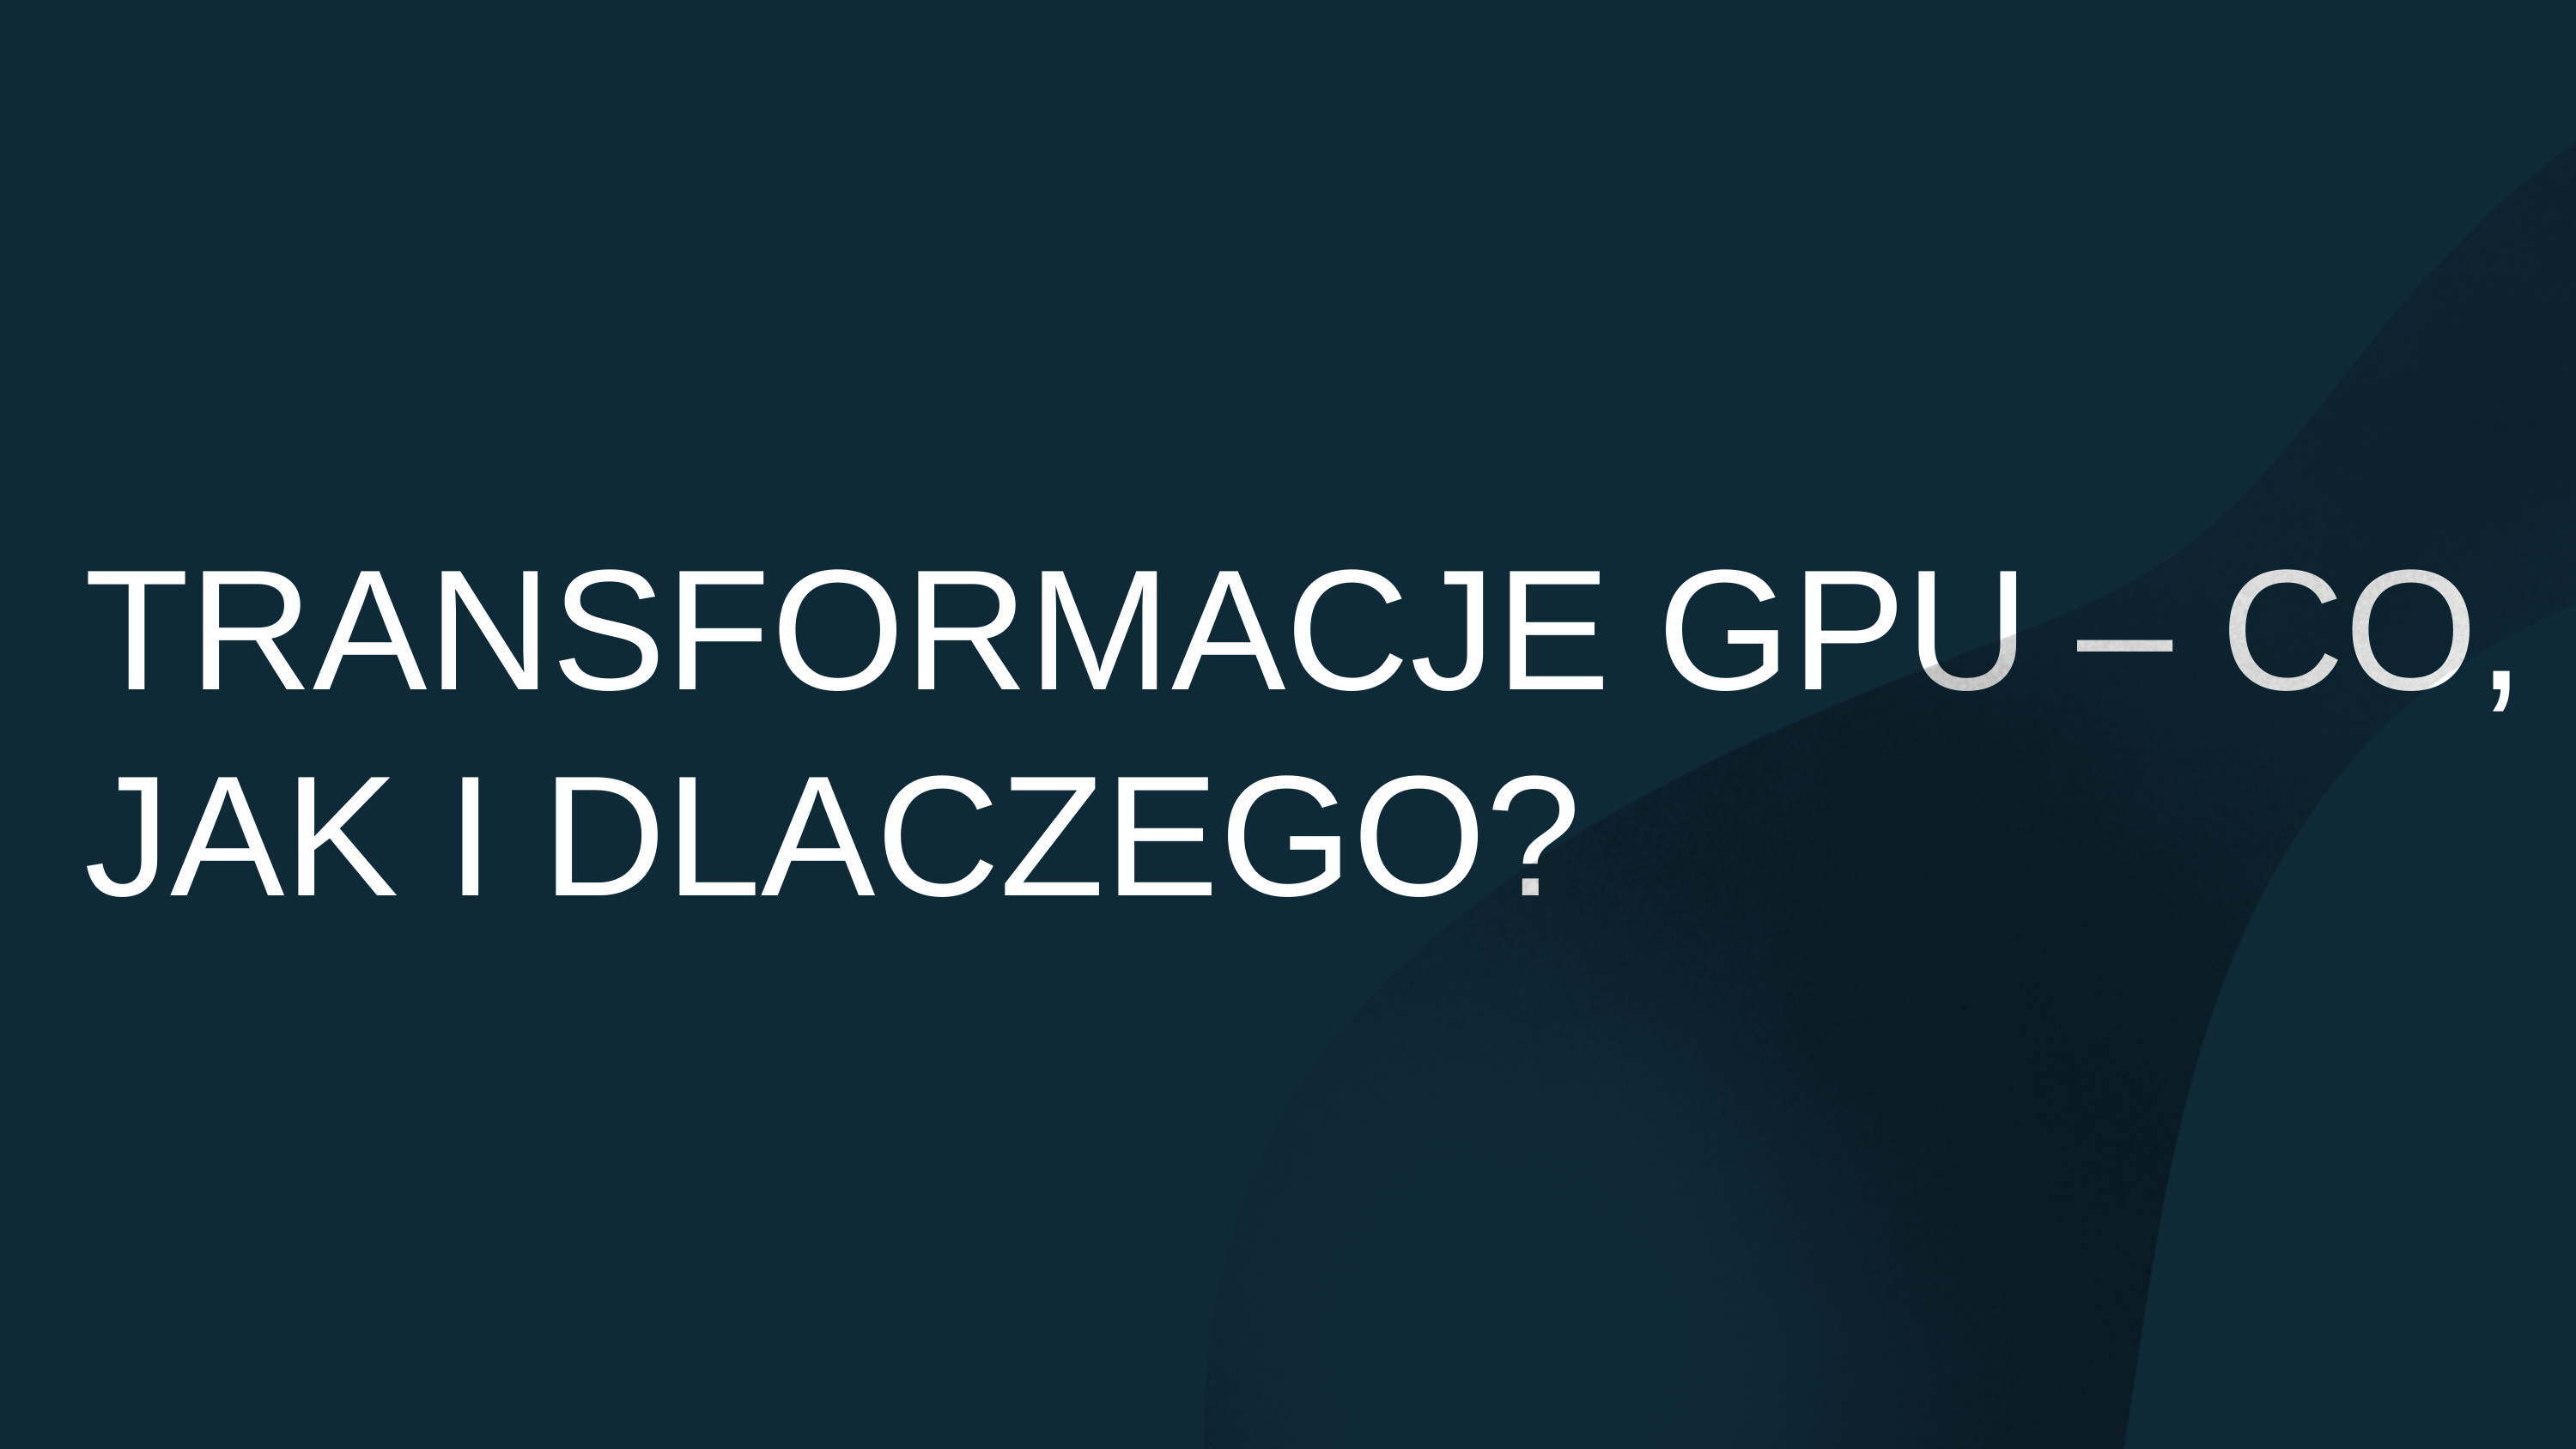

TRANSFORMACJE GPU – CO, JAK I DLACZEGO?